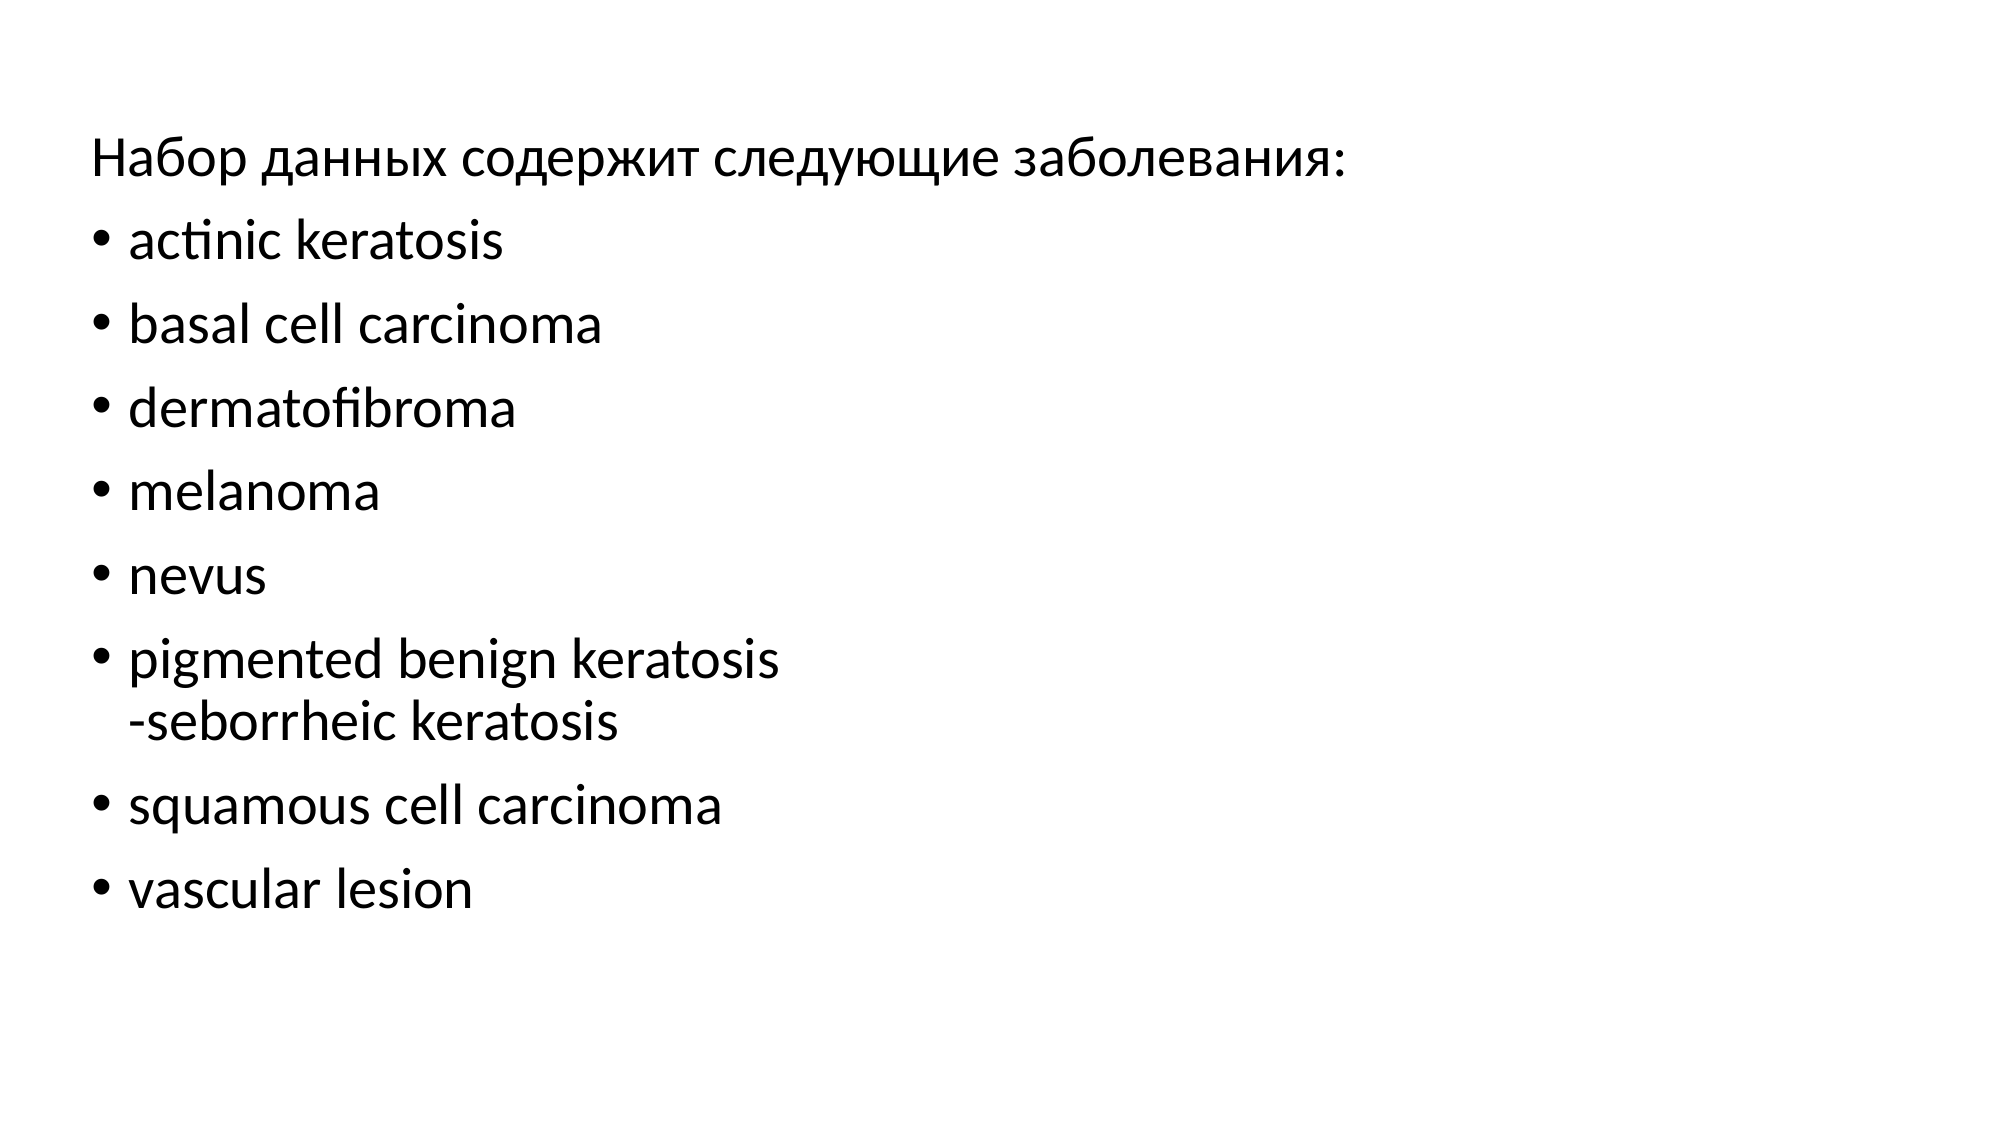

#
Набор данных содержит следующие заболевания:
actinic keratosis
basal cell carcinoma
dermatofibroma
melanoma
nevus
pigmented benign keratosis
-seborrheic keratosis
squamous cell carcinoma
vascular lesion